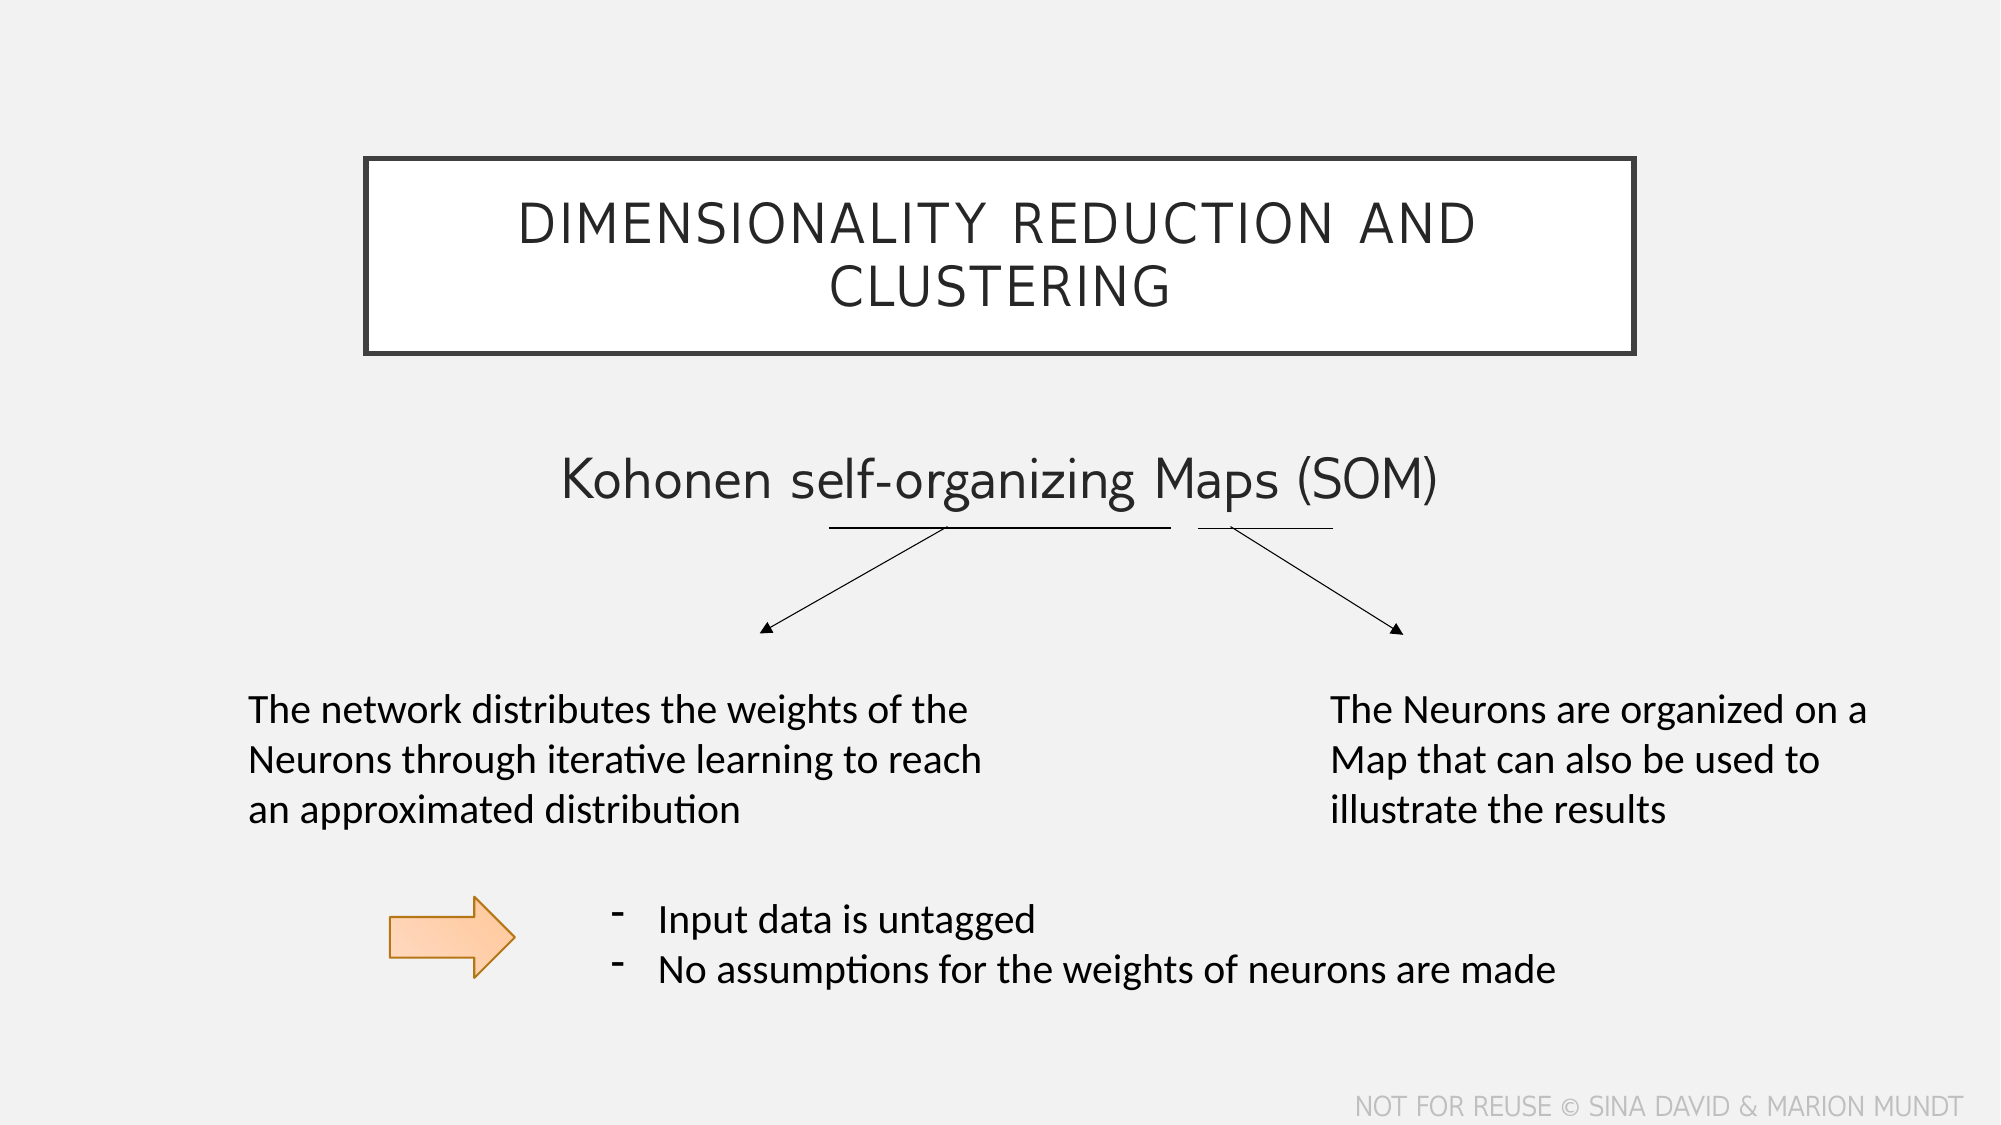

# dimensionality Reduction and Clustering
Kohonen self-organizing Maps (SOM)
The network distributes the weights of the Neurons through iterative learning to reach an approximated distribution
The Neurons are organized on a Map that can also be used to illustrate the results

Input data is untagged
No assumptions for the weights of neurons are made